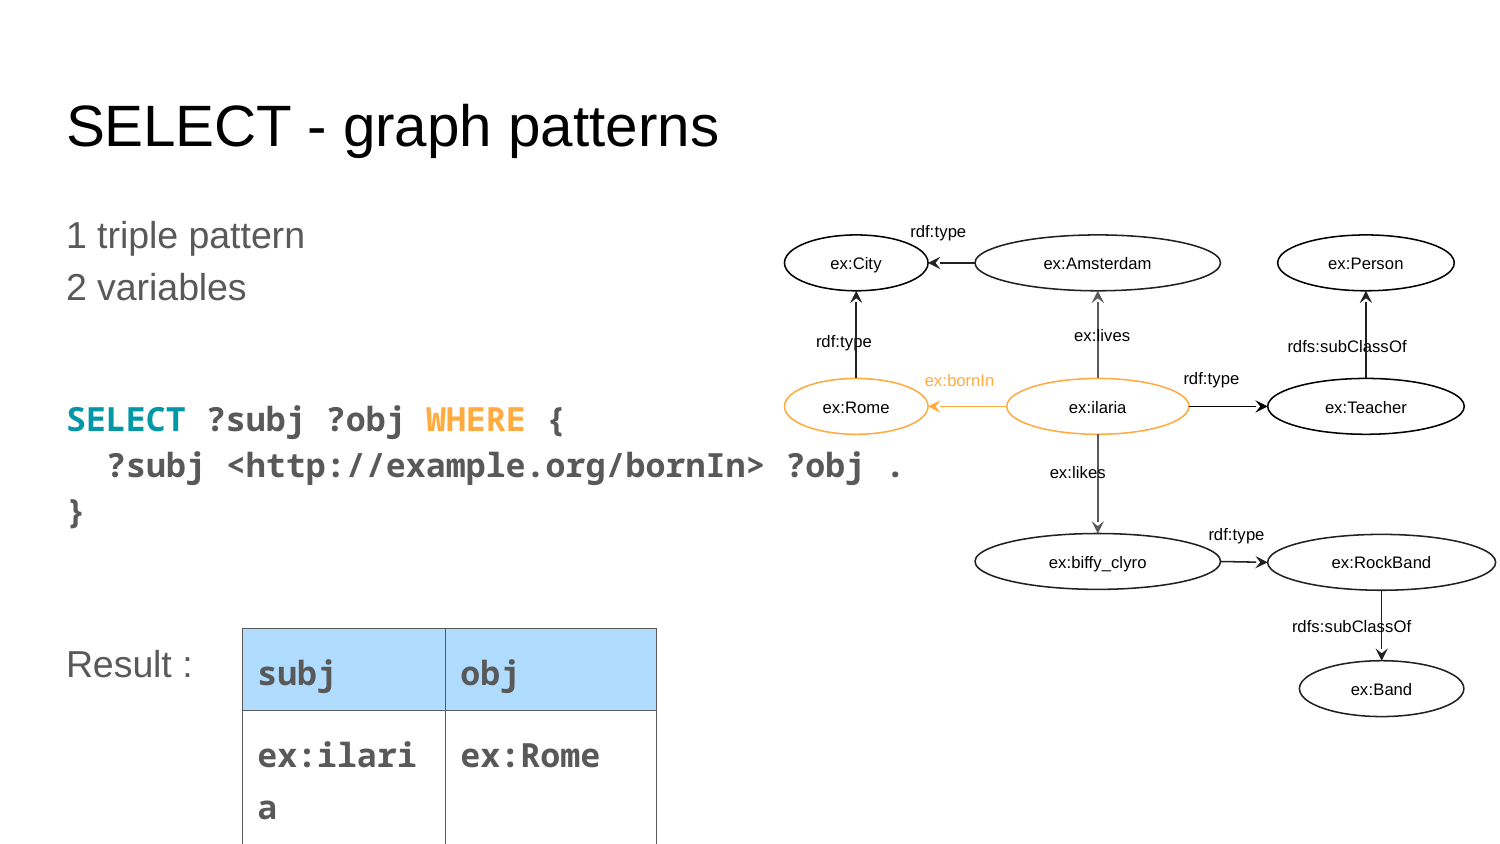

# SELECT - graph patterns
1 triple pattern
2 variables
SELECT ?subj ?obj WHERE {
  ?subj <http://example.org/bornIn> ?obj .
}

Result :

rdf:type
ex:City
ex:Person
ex:Amsterdam
ex:lives
rdf:type
rdfs:subClassOf
rdf:type
ex:bornIn
ex:Rome
ex:ilaria
ex:Teacher
ex:likes
rdf:type
ex:biffy_clyro
ex:RockBand
rdfs:subClassOf
| subj | obj |
| --- | --- |
| ex:ilaria | ex:Rome |
ex:Band